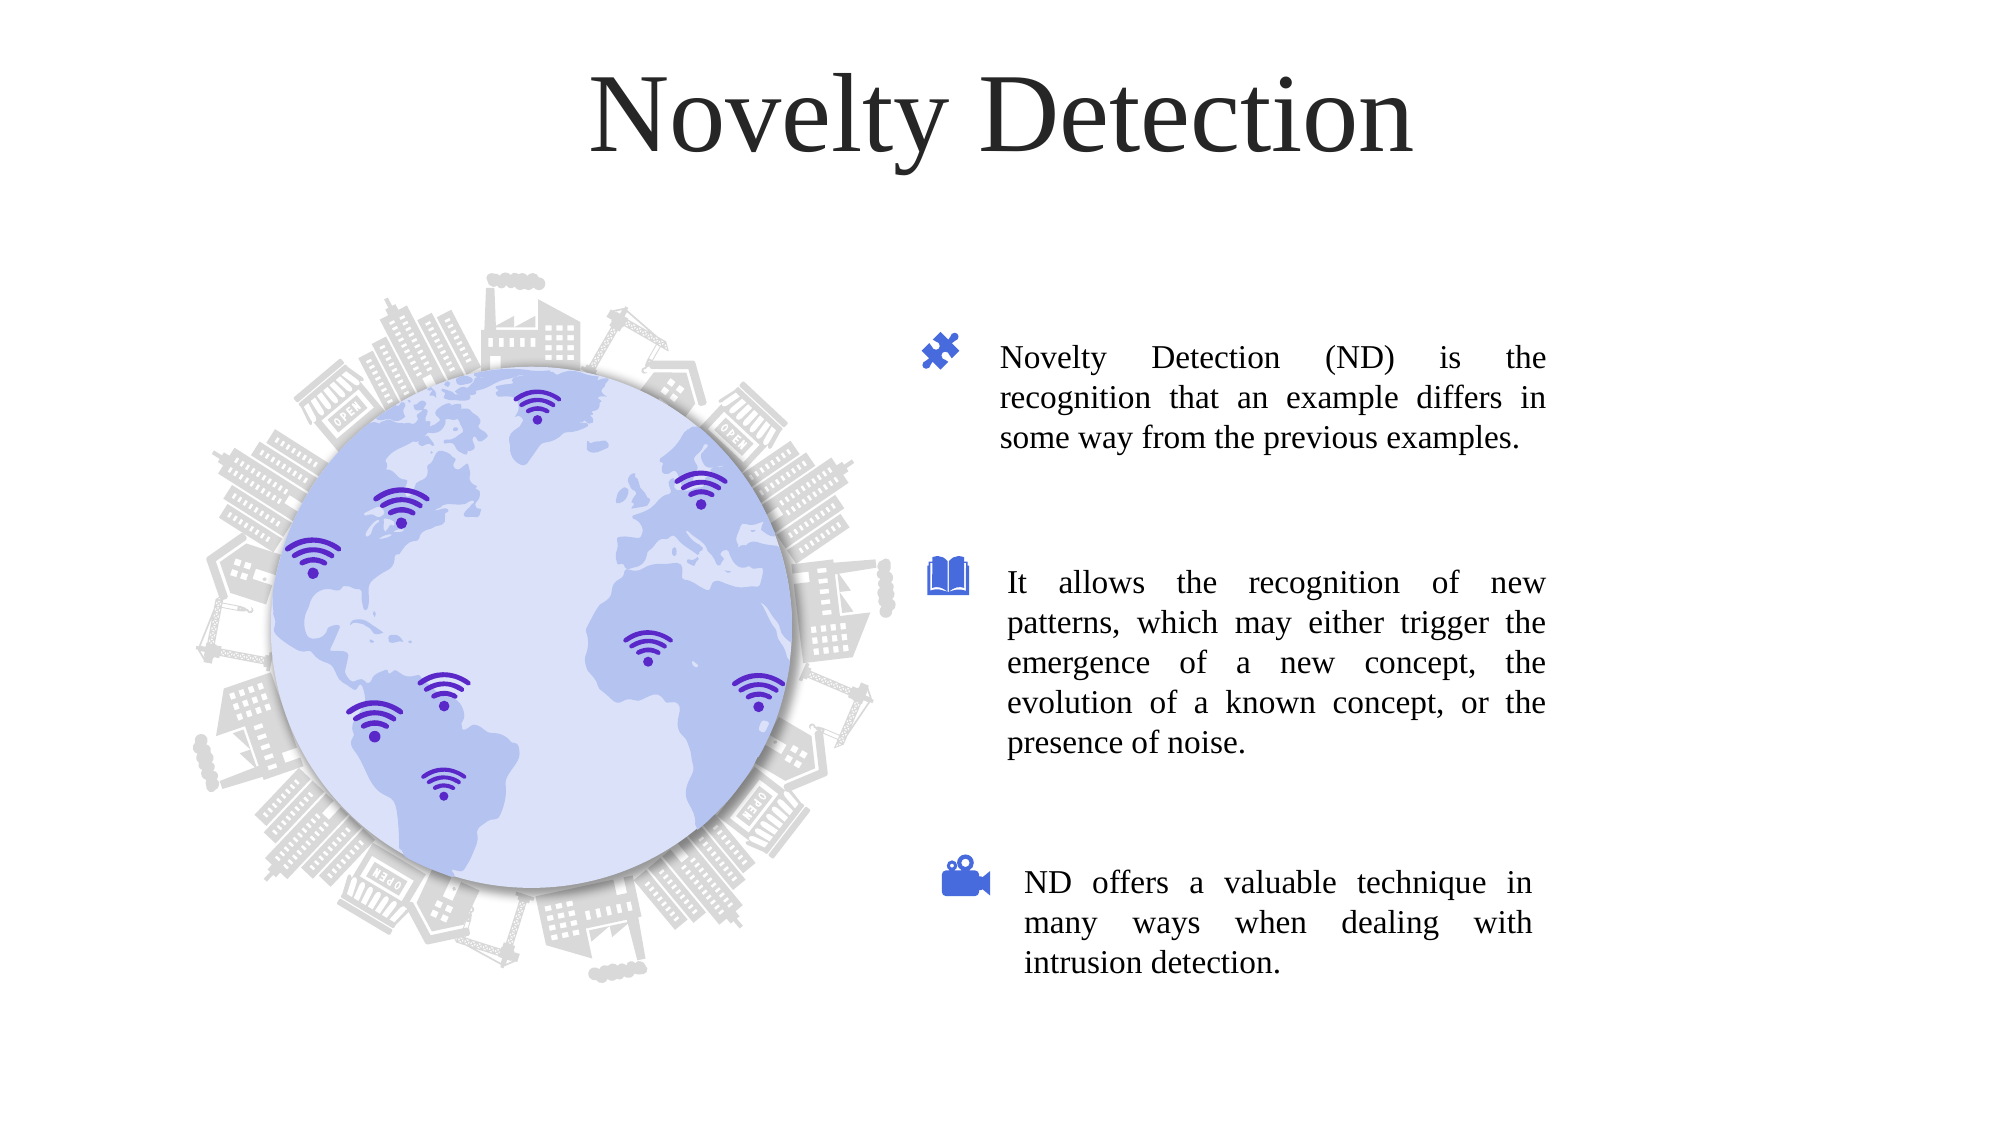

Novelty Detection

Novelty Detection (ND) is the recognition that an example differs in some way from the previous examples.

It allows the recognition of new patterns, which may either trigger the emergence of a new concept, the evolution of a known concept, or the presence of noise.

ND offers a valuable technique in many ways when dealing with intrusion detection.